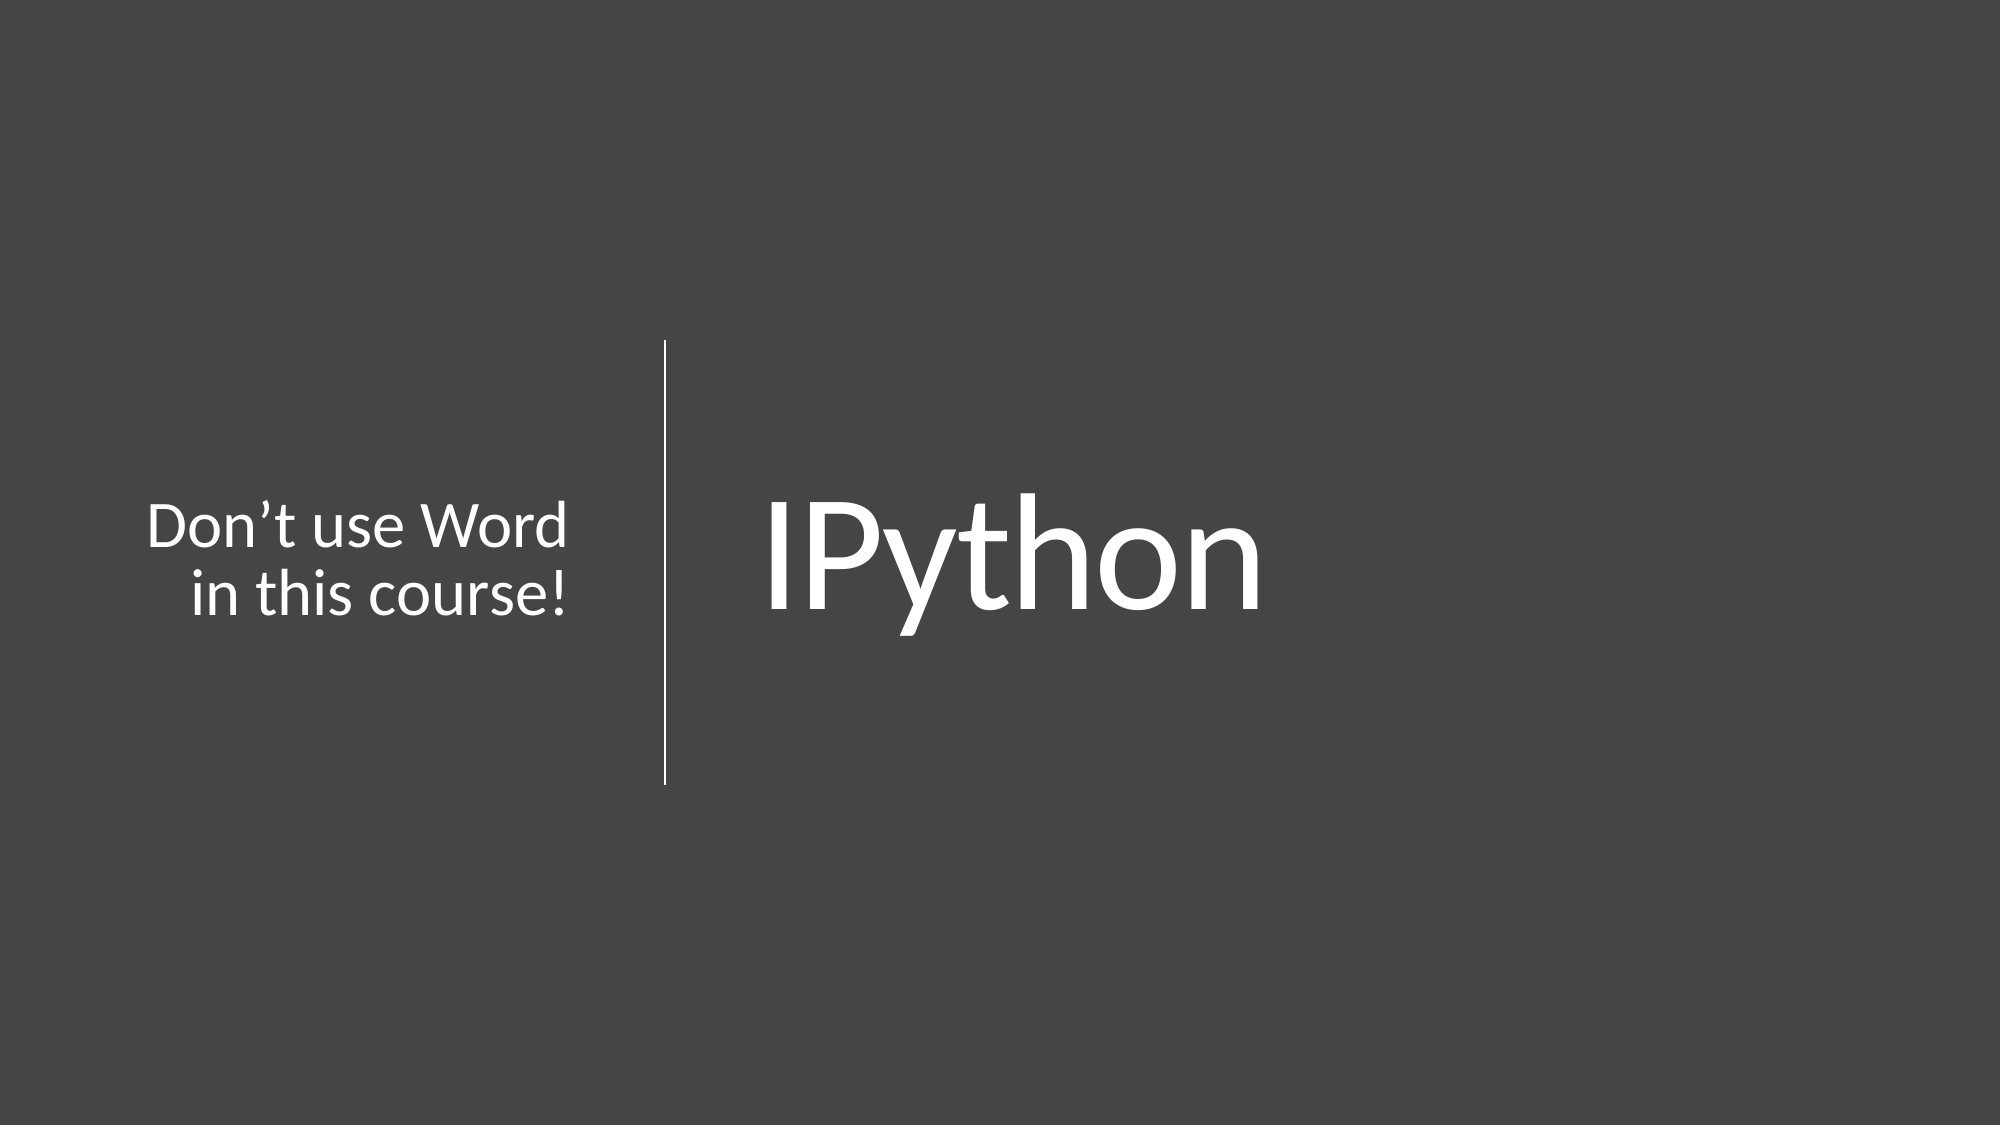

Don’t use Word in this course!
# IPython